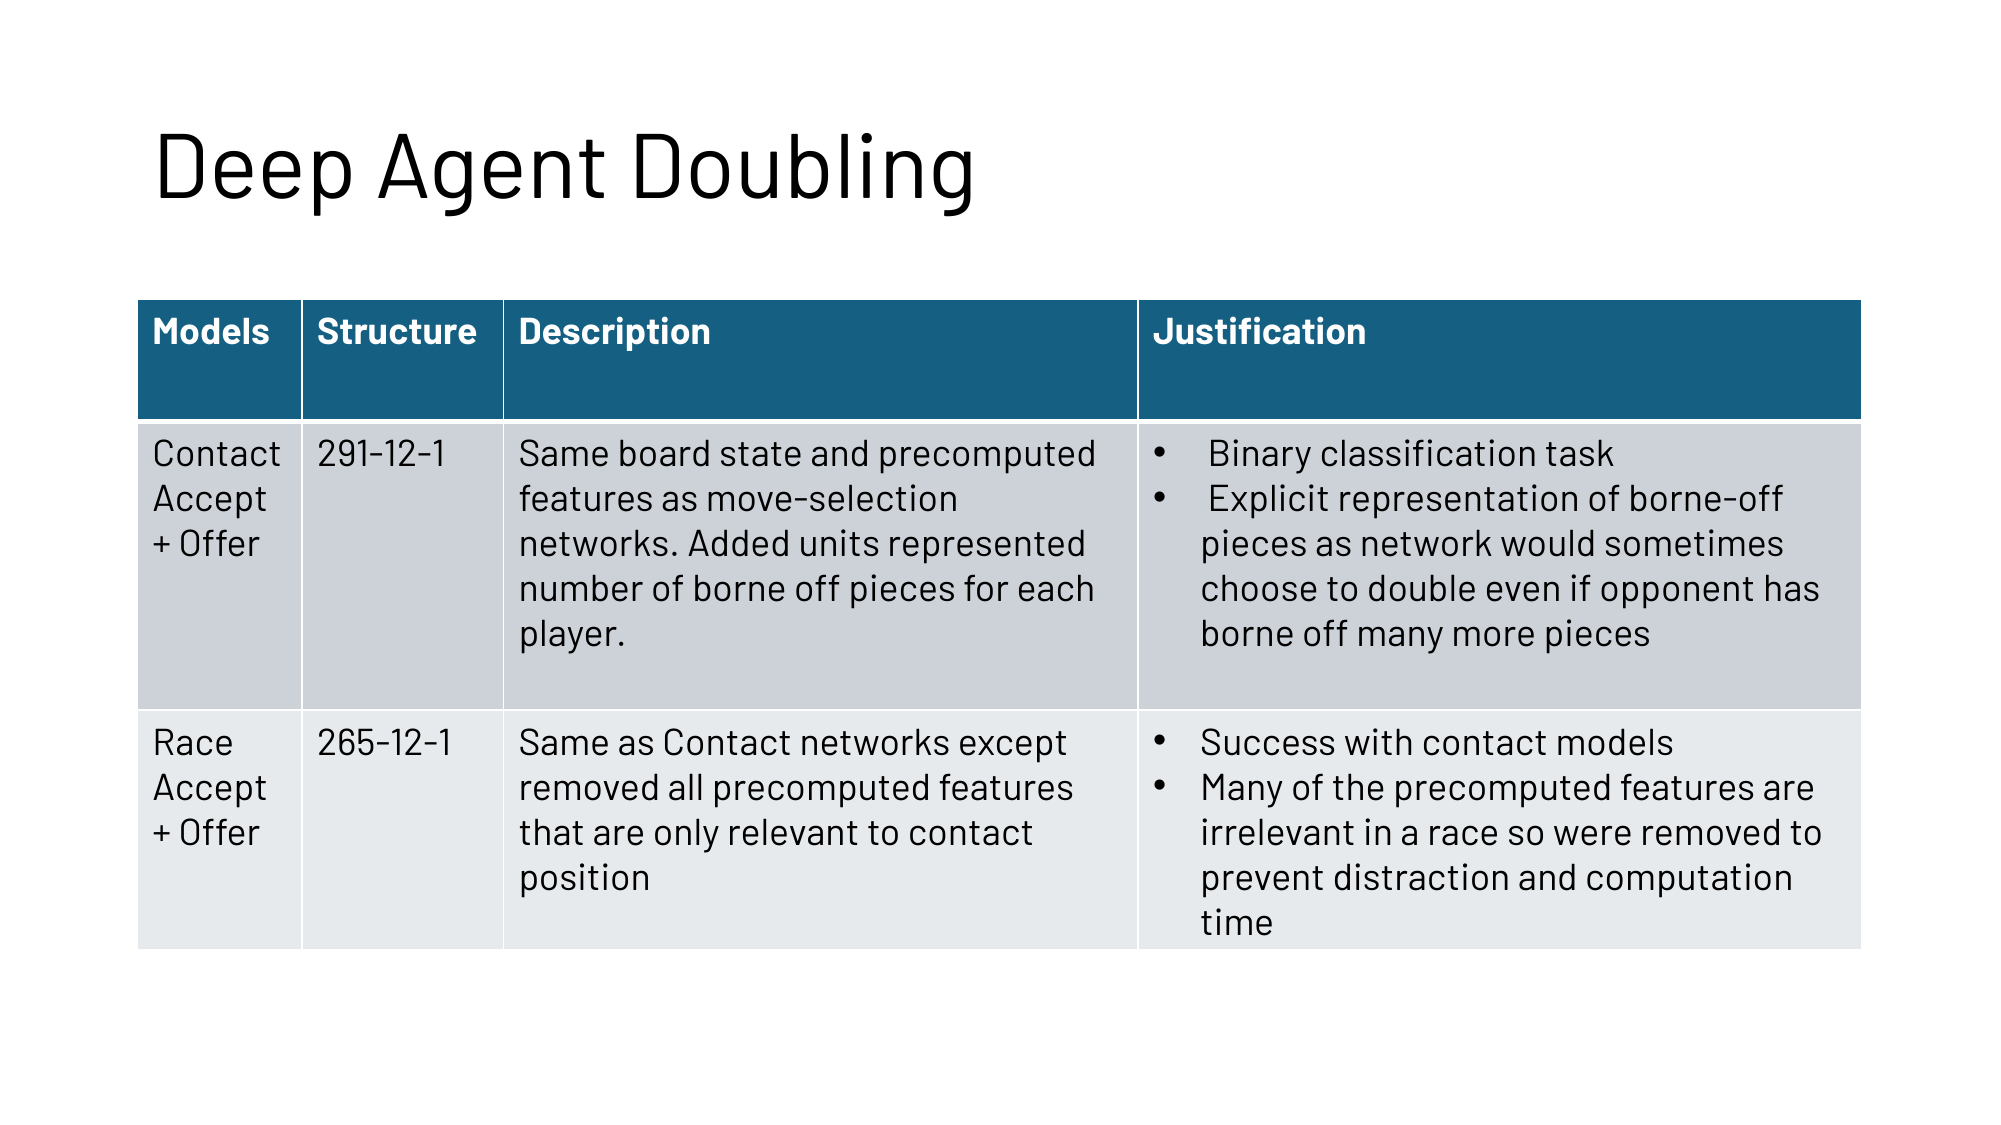

# Deep Agent Doubling
| Models | Structure | Description | Justification |
| --- | --- | --- | --- |
| Contact Accept + Offer | 291-12-1 | Same board state and precomputed features as move-selection networks. Added units represented number of borne off pieces for each player. | Binary classification task Explicit representation of borne-off pieces as network would sometimes choose to double even if opponent has borne off many more pieces |
| Race Accept + Offer | 265-12-1 | Same as Contact networks except removed all precomputed features that are only relevant to contact position | Success with contact models Many of the precomputed features are irrelevant in a race so were removed to prevent distraction and computation time |